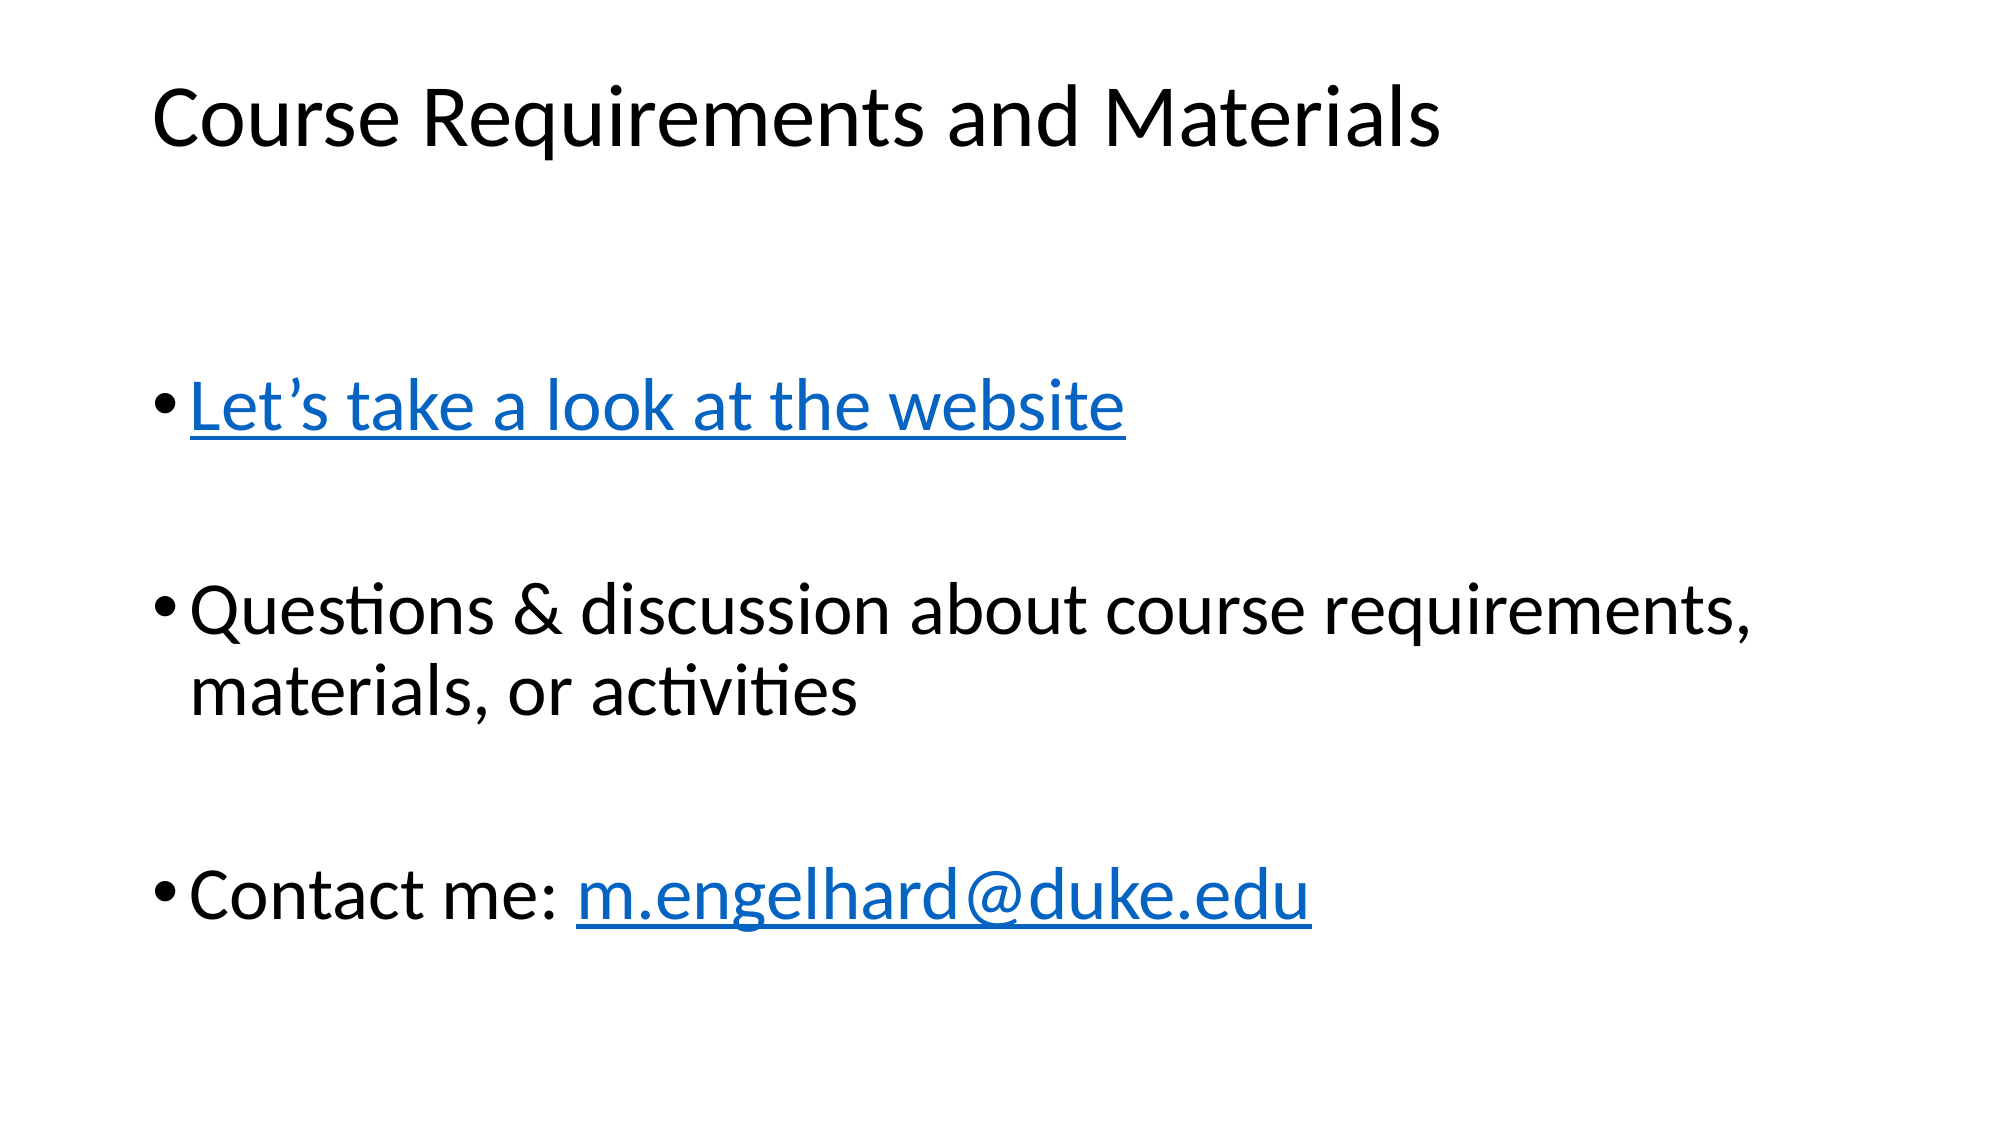

# Course Requirements and Materials
Let’s take a look at the website

Questions & discussion about course requirements, materials, or activities

Contact me: m.engelhard@duke.edu